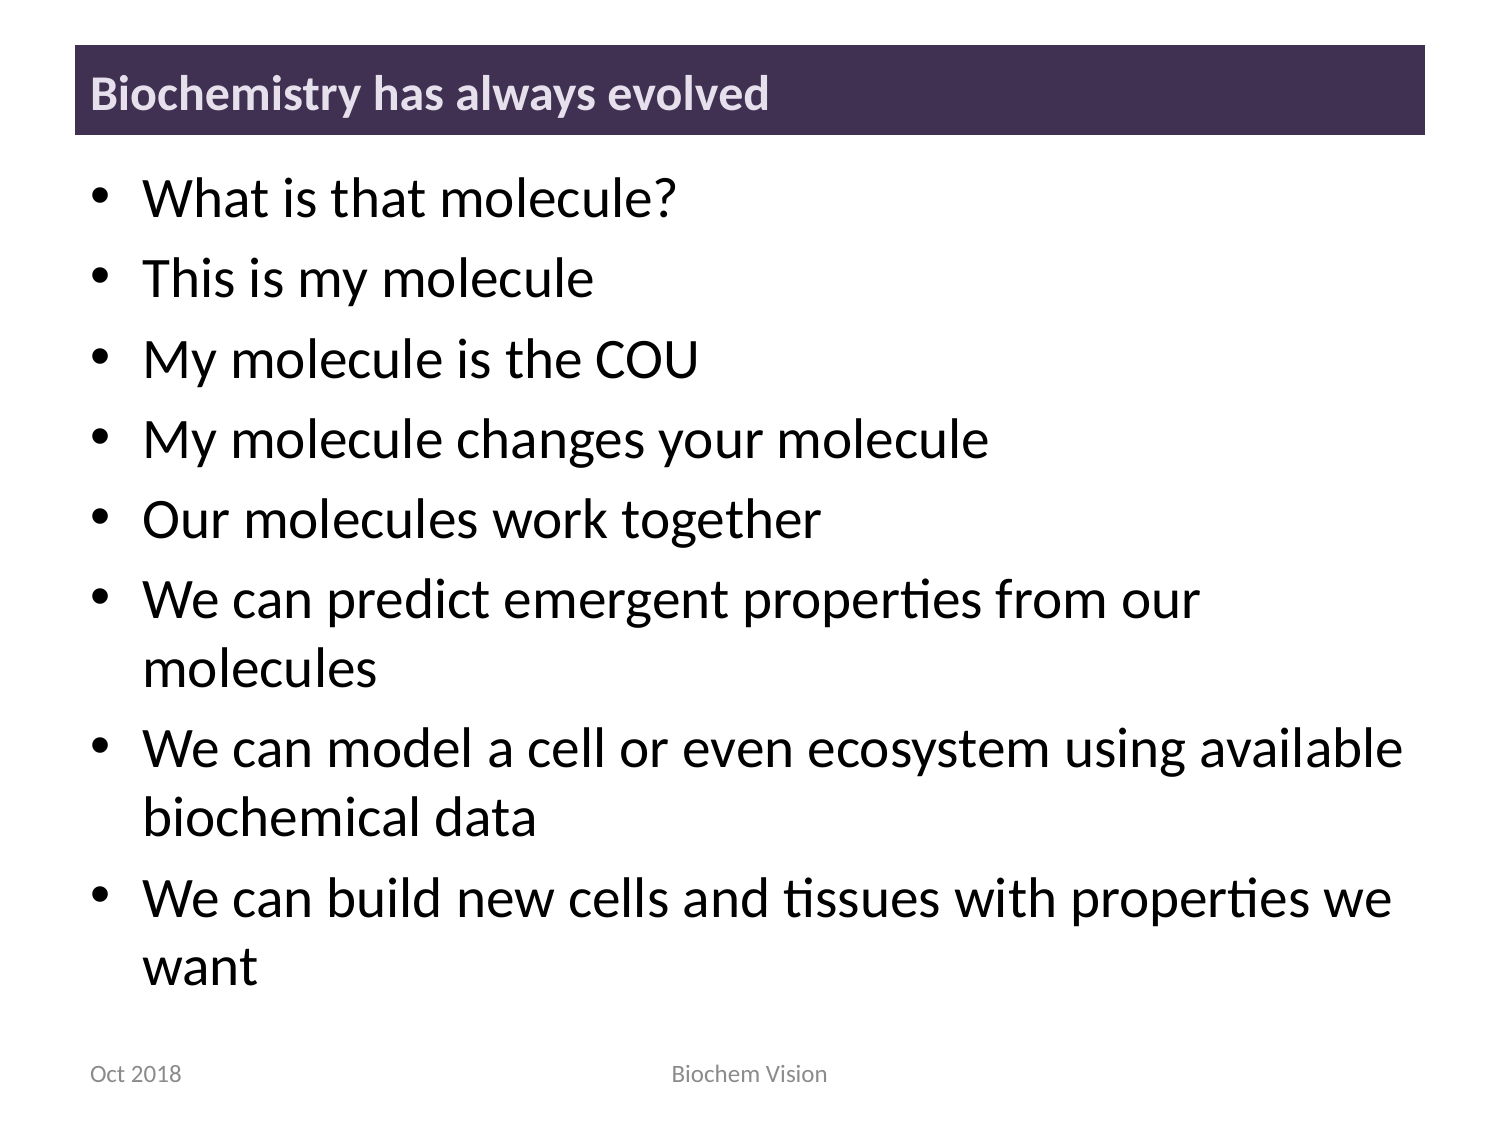

# Biochemistry has always evolved
What is that molecule?
This is my molecule
My molecule is the COU
My molecule changes your molecule
Our molecules work together
We can predict emergent properties from our molecules
We can model a cell or even ecosystem using available biochemical data
We can build new cells and tissues with properties we want
Oct 2018
Biochem Vision